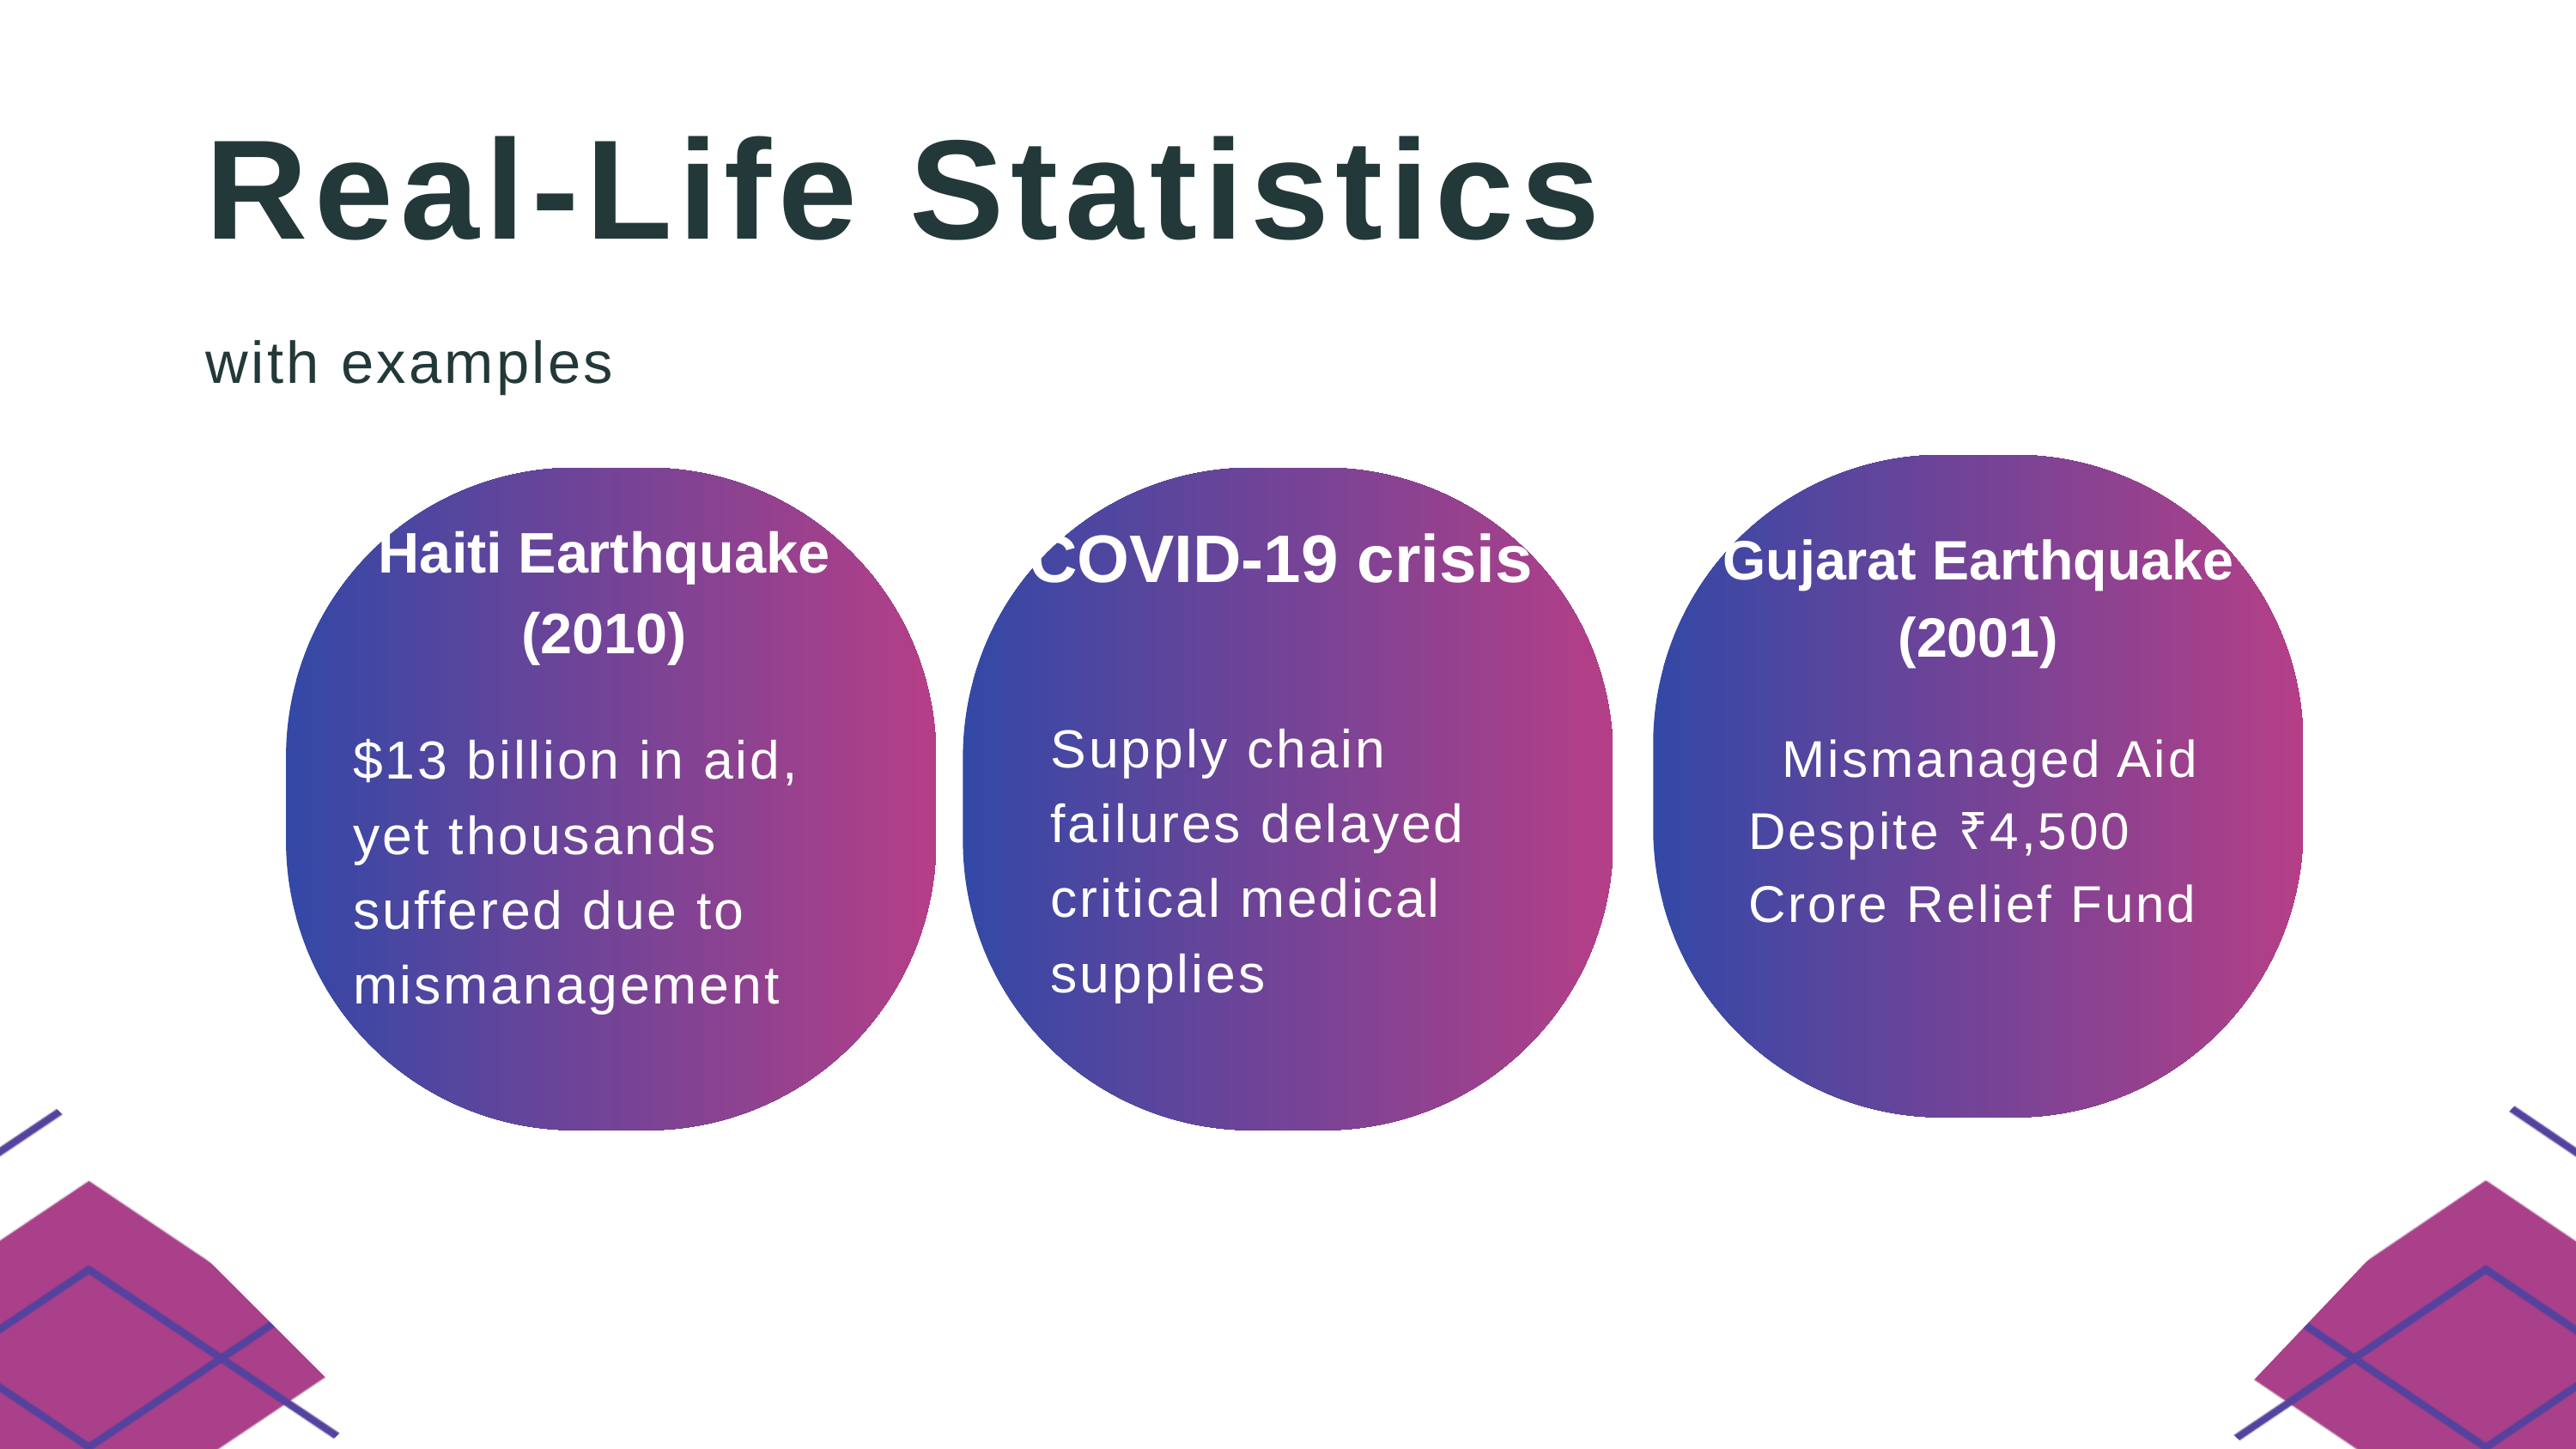

Real-Life Statistics
with examples

COVID-19 crisis
Haiti Earthquake (2010)
Gujarat Earthquake (2001)
Supply chain failures delayed critical medical supplies
$13 billion in aid, yet thousands suffered due to mismanagement
  Mismanaged Aid Despite ₹4,500 Crore Relief Fund